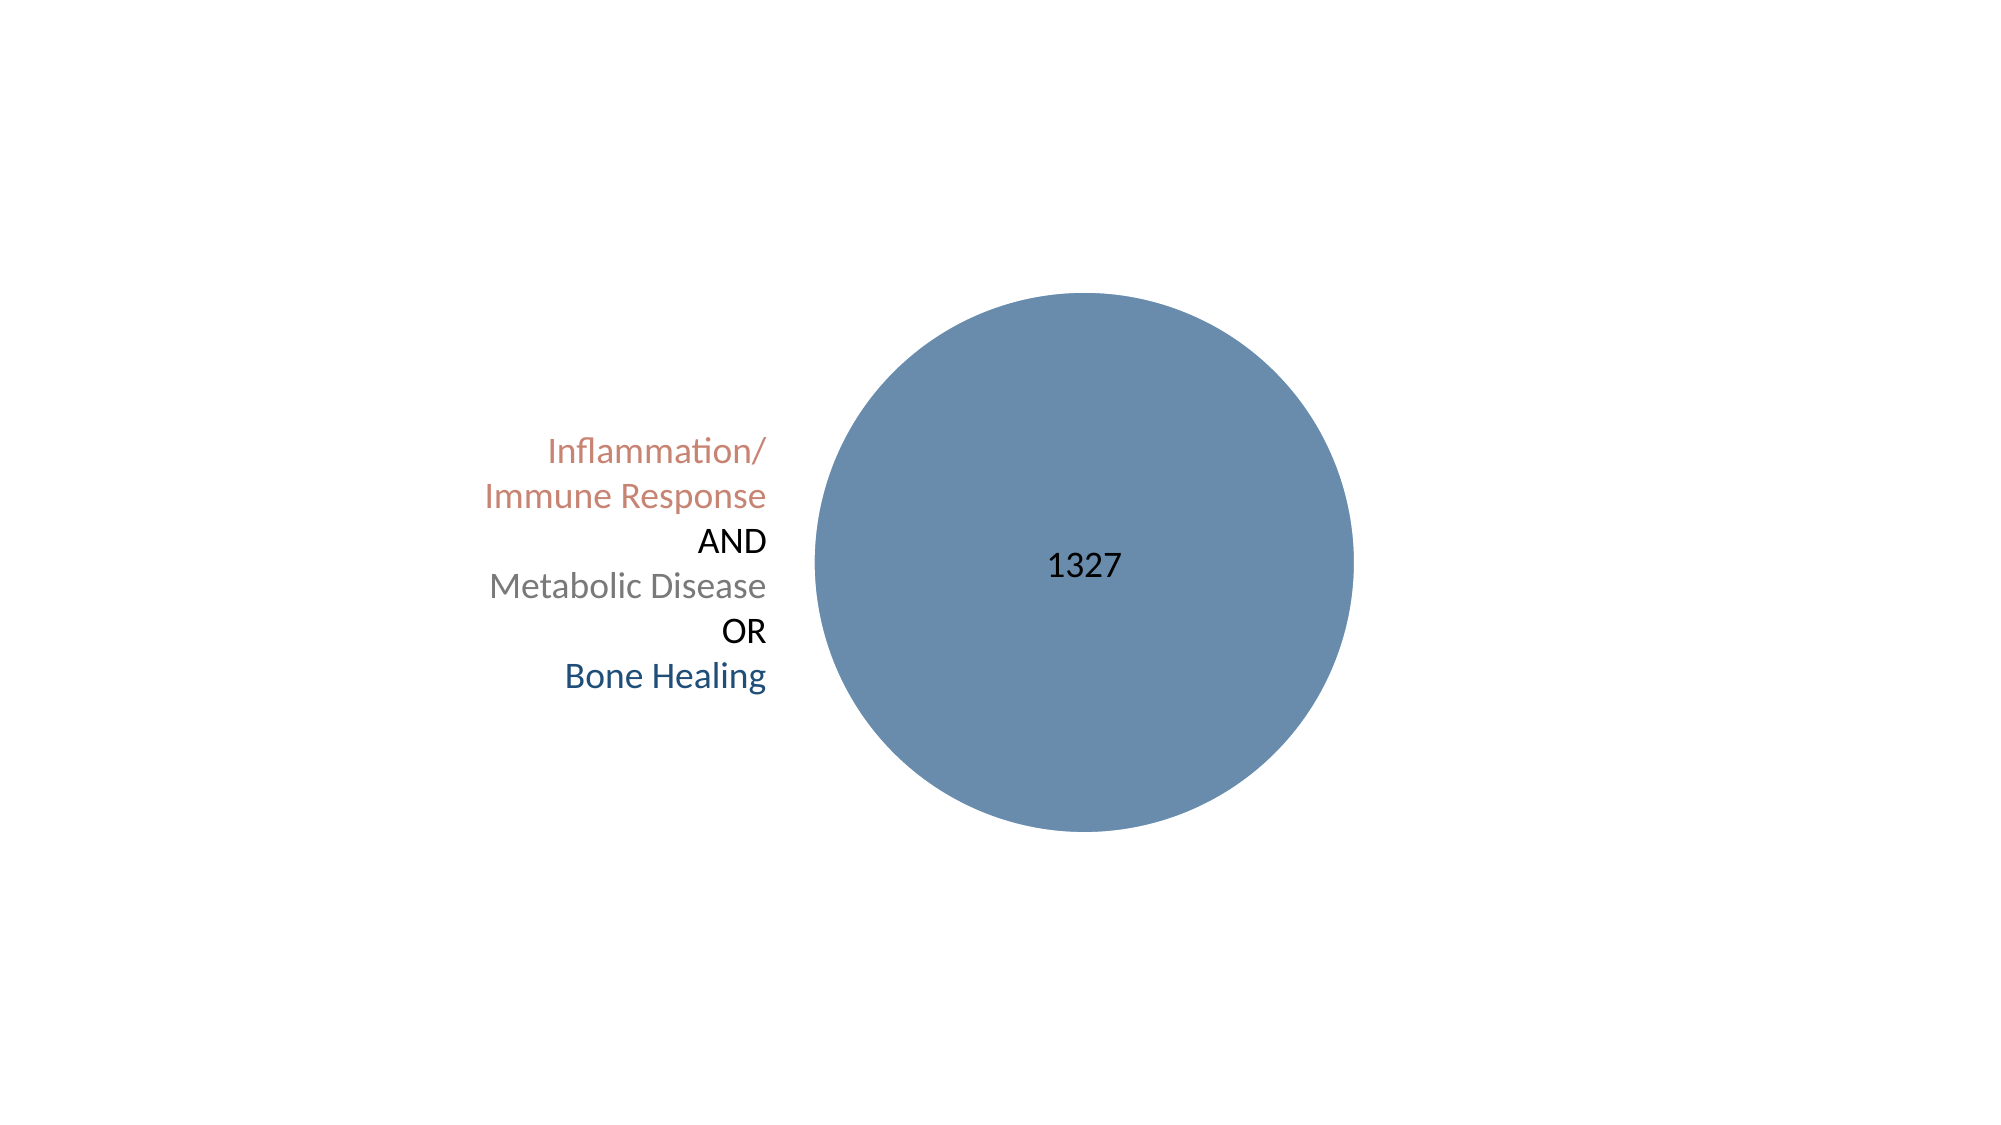

Inflammation/ Immune Response
AND
Metabolic Disease
OR
Bone Healing
1327